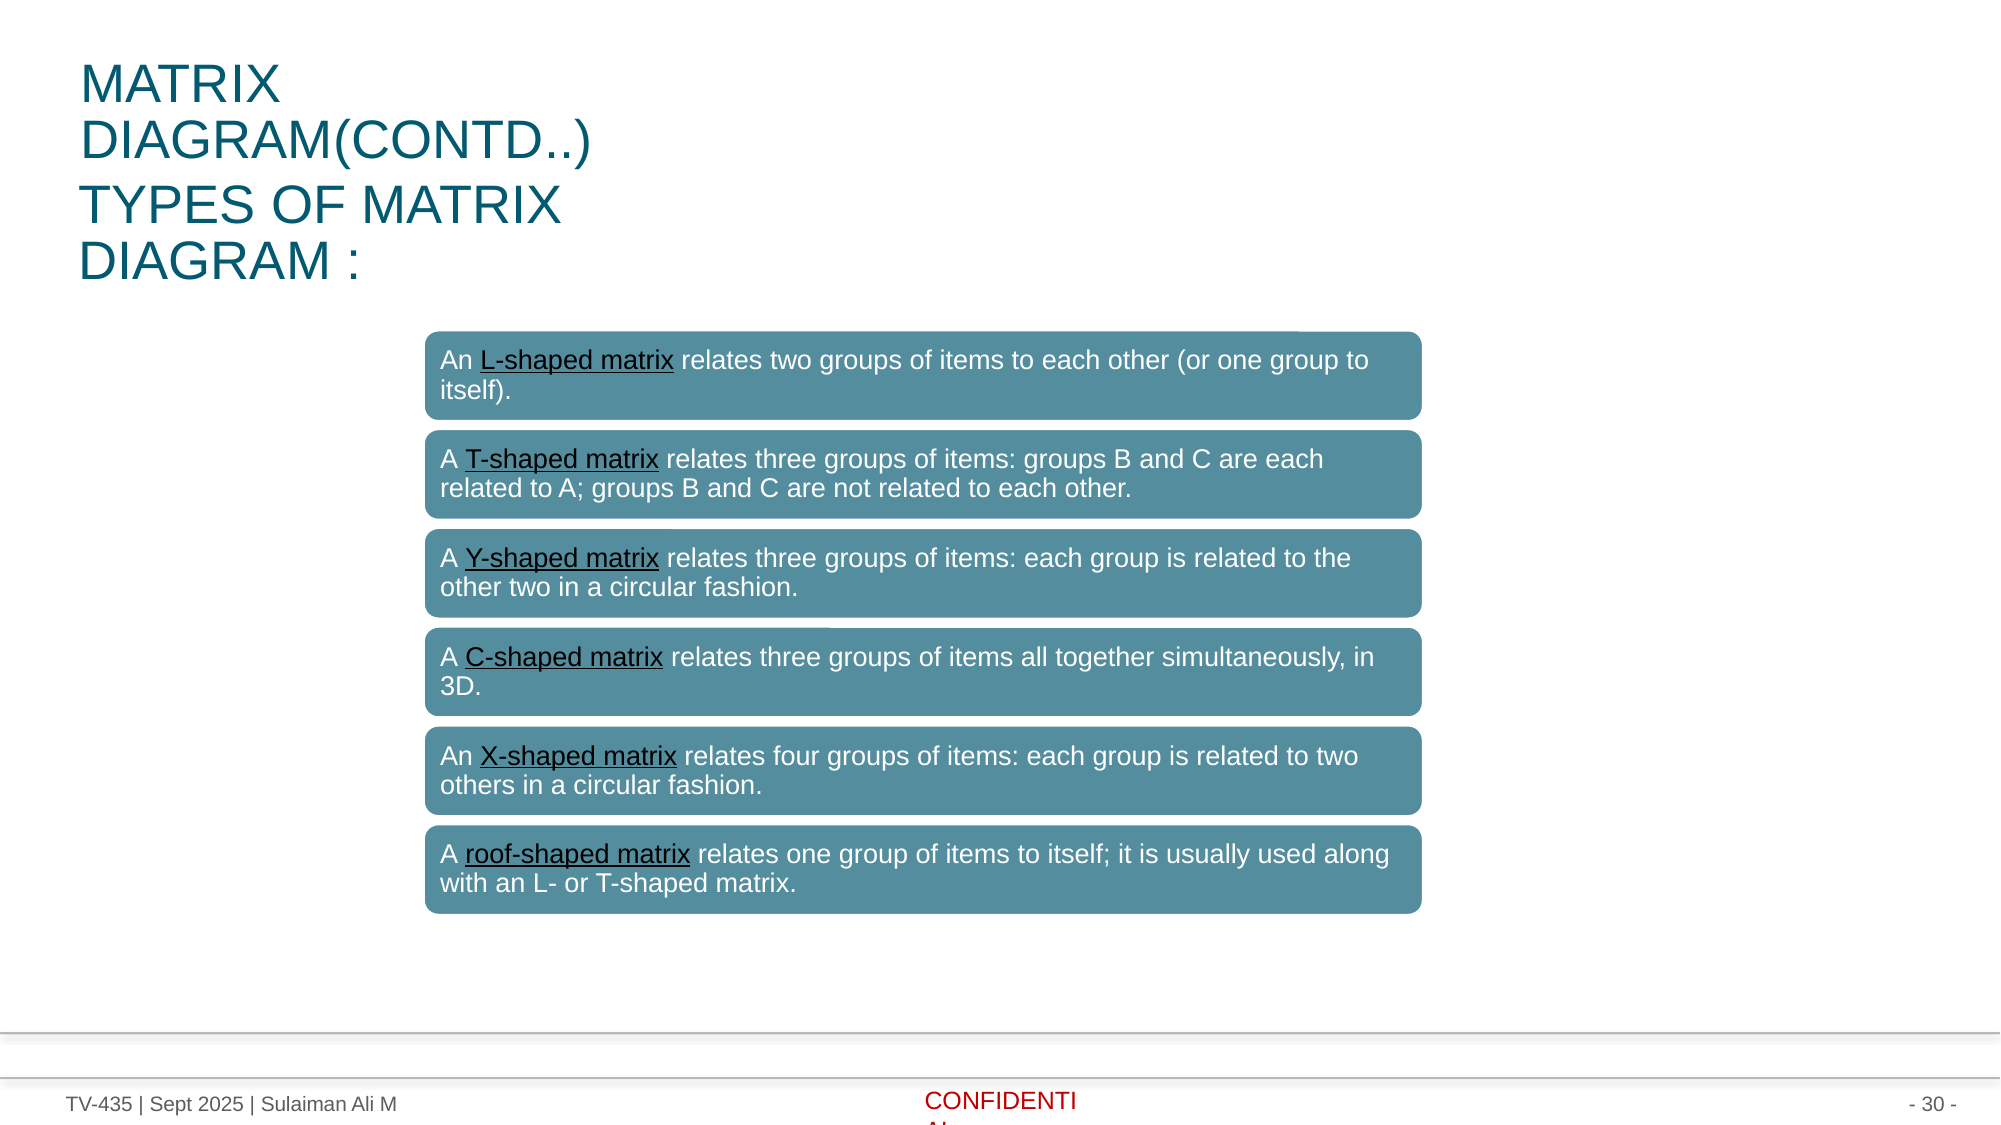

# MATRIX DIAGRAM(contd..)
Types of MATRIX DIAGRAM :
An L-shaped matrix relates two groups of items to each other (or one group to itself).
A T-shaped matrix relates three groups of items: groups B and C are each related to A; groups B and C are not related to each other.
A Y-shaped matrix relates three groups of items: each group is related to the other two in a circular fashion.
A C-shaped matrix relates three groups of items all together simultaneously, in 3D.
An X-shaped matrix relates four groups of items: each group is related to two others in a circular fashion.
A roof-shaped matrix relates one group of items to itself; it is usually used along with an L- or T-shaped matrix.